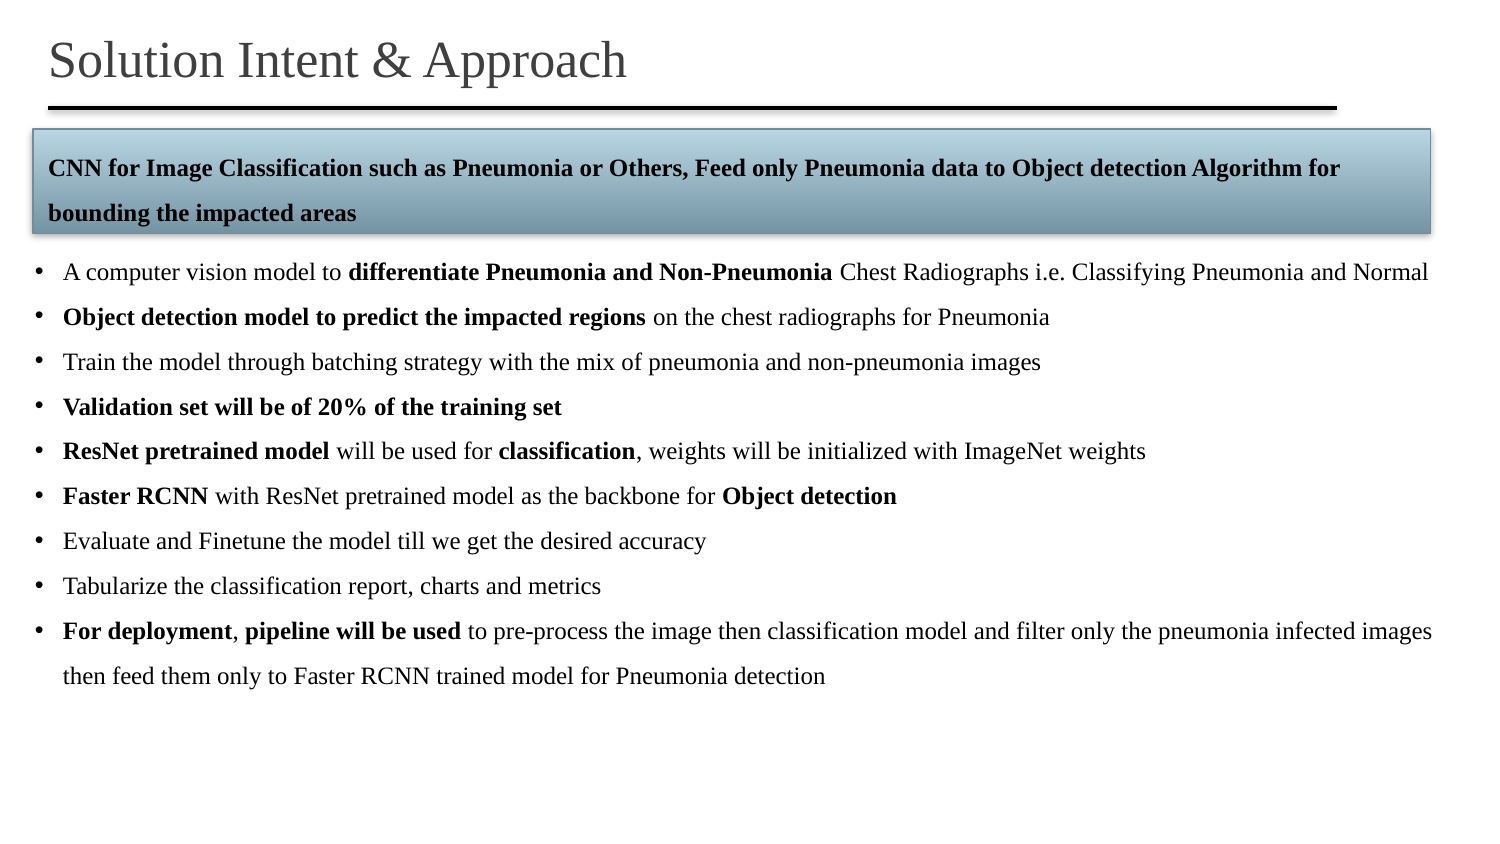

# Solution Intent & Approach
CNN for Image Classification such as Pneumonia or Others, Feed only Pneumonia data to Object detection Algorithm for bounding the impacted areas
A computer vision model to differentiate Pneumonia and Non-Pneumonia Chest Radiographs i.e. Classifying Pneumonia and Normal
Object detection model to predict the impacted regions on the chest radiographs for Pneumonia
Train the model through batching strategy with the mix of pneumonia and non-pneumonia images
Validation set will be of 20% of the training set
ResNet pretrained model will be used for classification, weights will be initialized with ImageNet weights
Faster RCNN with ResNet pretrained model as the backbone for Object detection
Evaluate and Finetune the model till we get the desired accuracy
Tabularize the classification report, charts and metrics
For deployment, pipeline will be used to pre-process the image then classification model and filter only the pneumonia infected images then feed them only to Faster RCNN trained model for Pneumonia detection